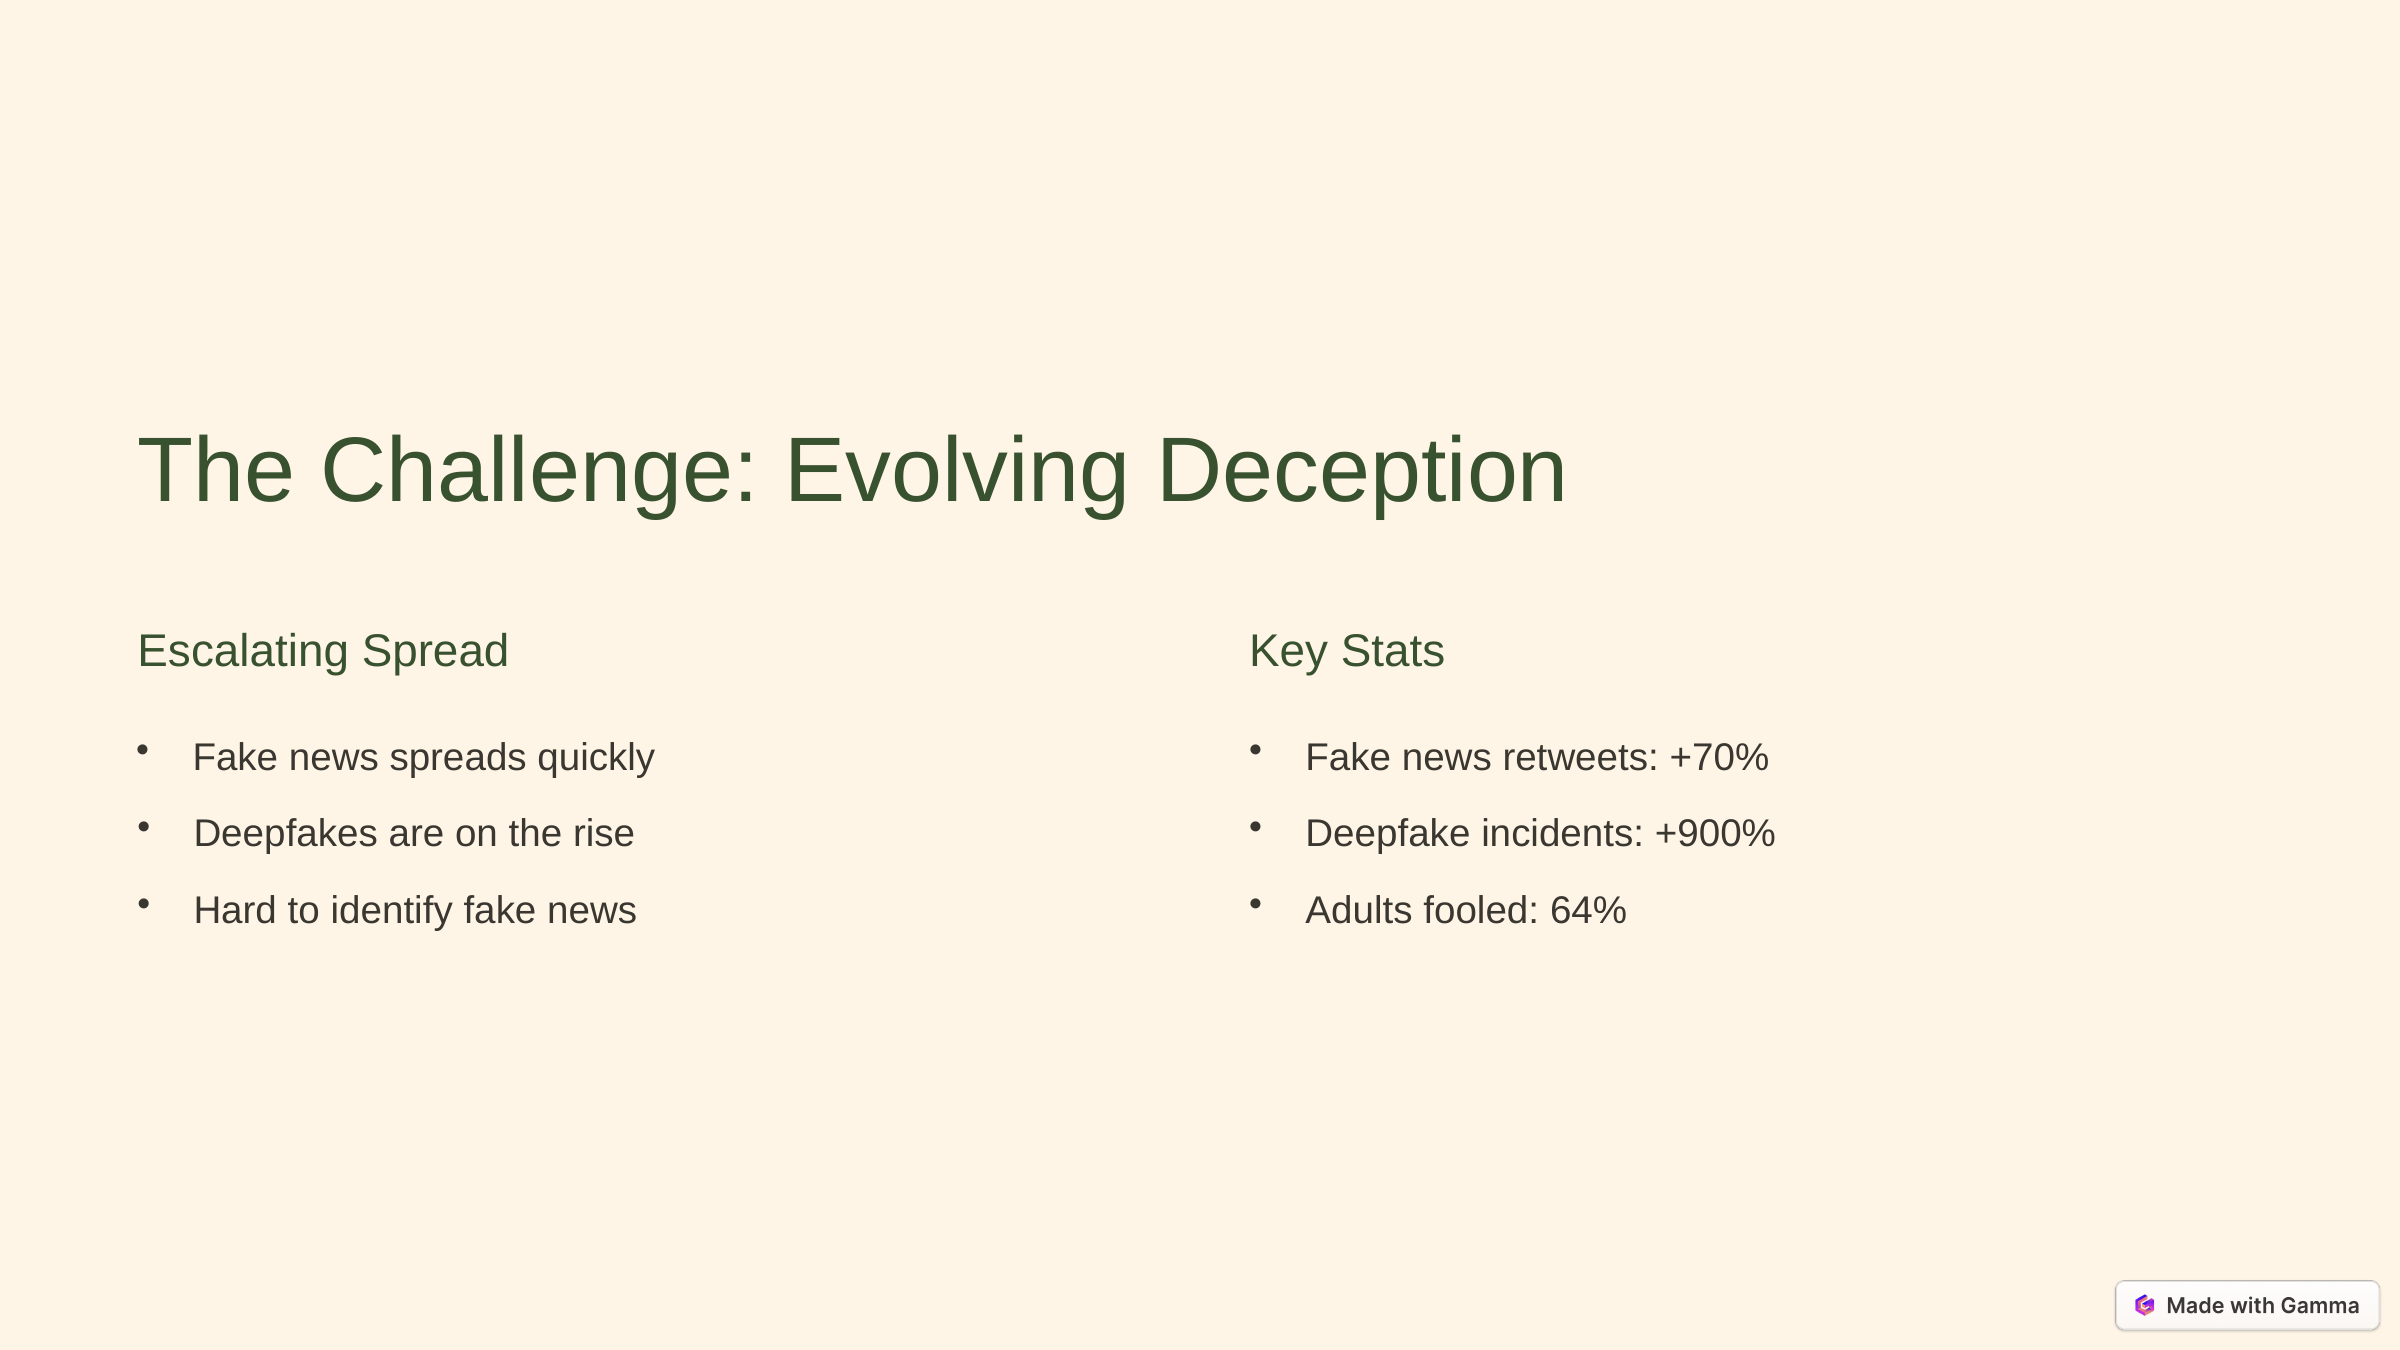

The Challenge: Evolving Deception
Escalating Spread
Key Stats
Fake news spreads quickly
Fake news retweets: +70%
Deepfakes are on the rise
Deepfake incidents: +900%
Hard to identify fake news
Adults fooled: 64%